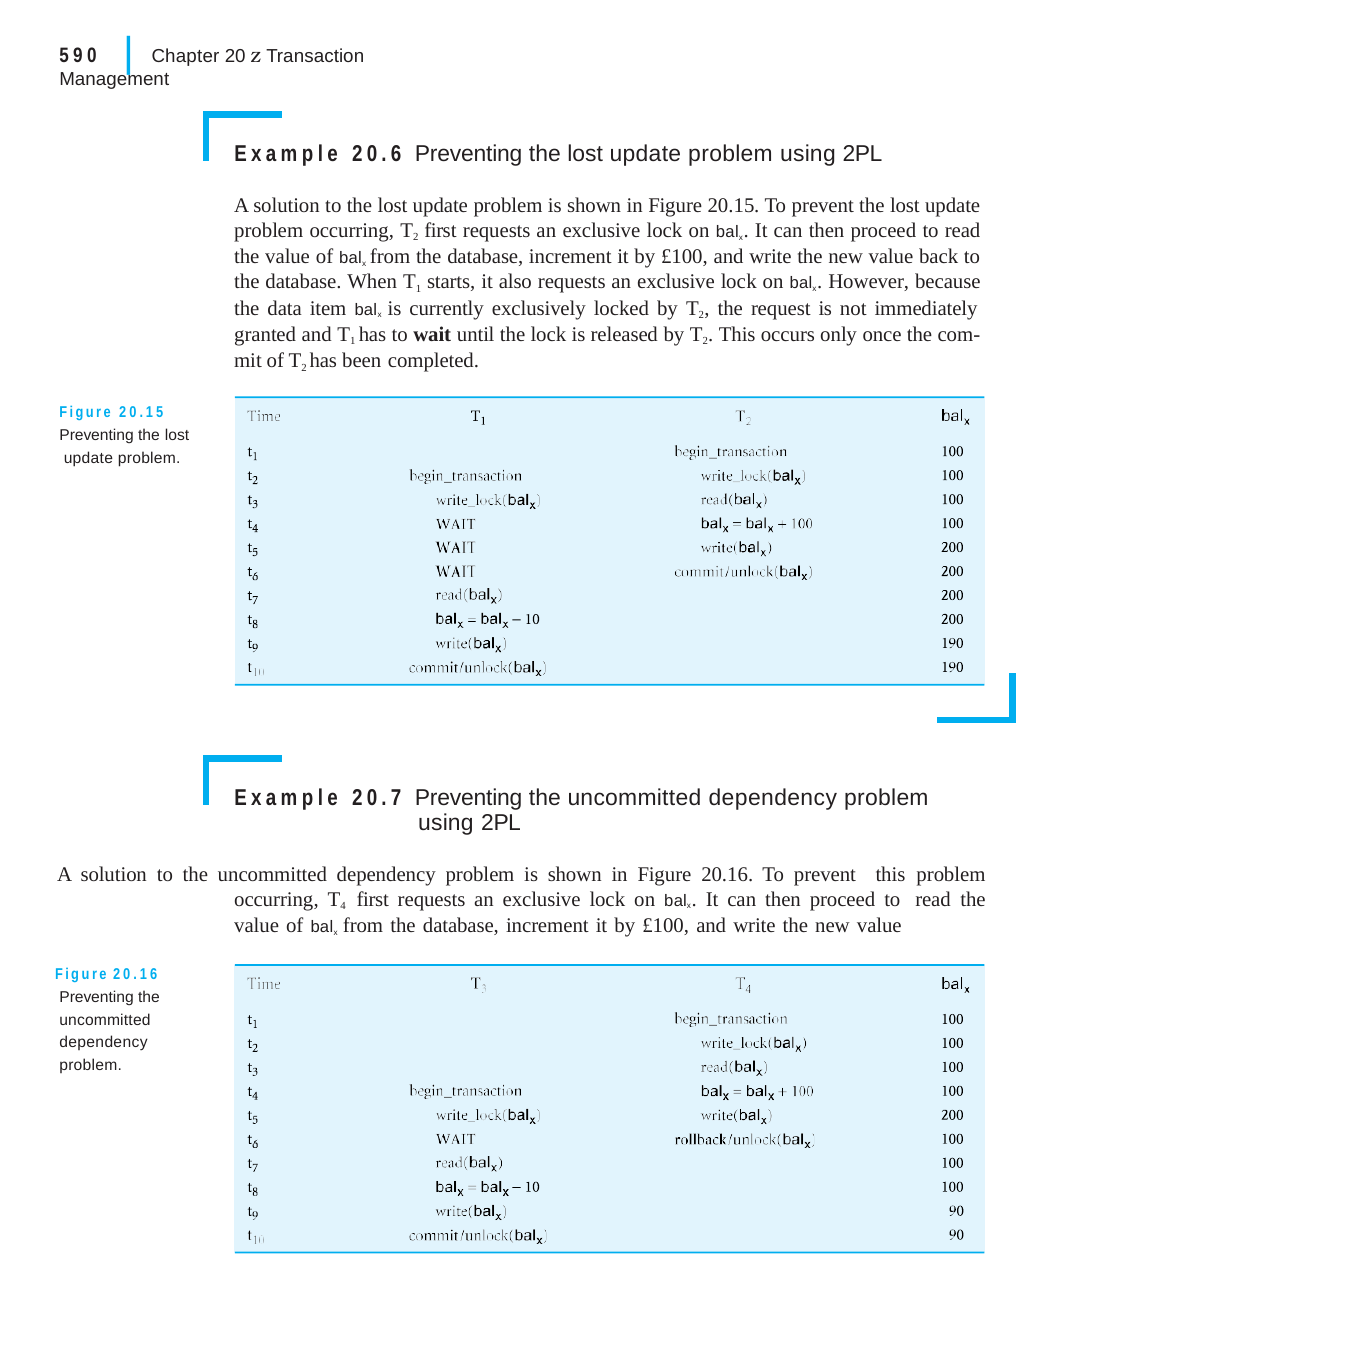

|
590	Chapter 20 z Transaction Management

Example 20.6 Preventing the lost update problem using 2PL

A solution to the lost update problem is shown in Figure 20.15. To prevent the lost update  problem occurring, T2  first requests an exclusive lock on balx. It can then proceed to read  the value of balx from the database, increment it by £100, and write the new value back to  the database. When T1  starts, it also requests an exclusive lock on balx. However, because  the data item balx is currently exclusively locked by T2, the request is not immediately  granted and T1 has to wait until the lock is released by T2. This occurs only once the com-  mit of T2 has been completed.

Figure 20.15  Preventing the lost  update problem.

Example 20.7 Preventing the uncommitted dependency problem  using 2PL

A solution to the uncommitted dependency problem is shown in Figure 20.16. To prevent  this problem occurring, T4  first requests an exclusive lock on balx. It can then proceed to  read the value of balx from the database, increment it by £100, and write the new value

Figure 20.16  Preventing the  uncommitted  dependency  problem.